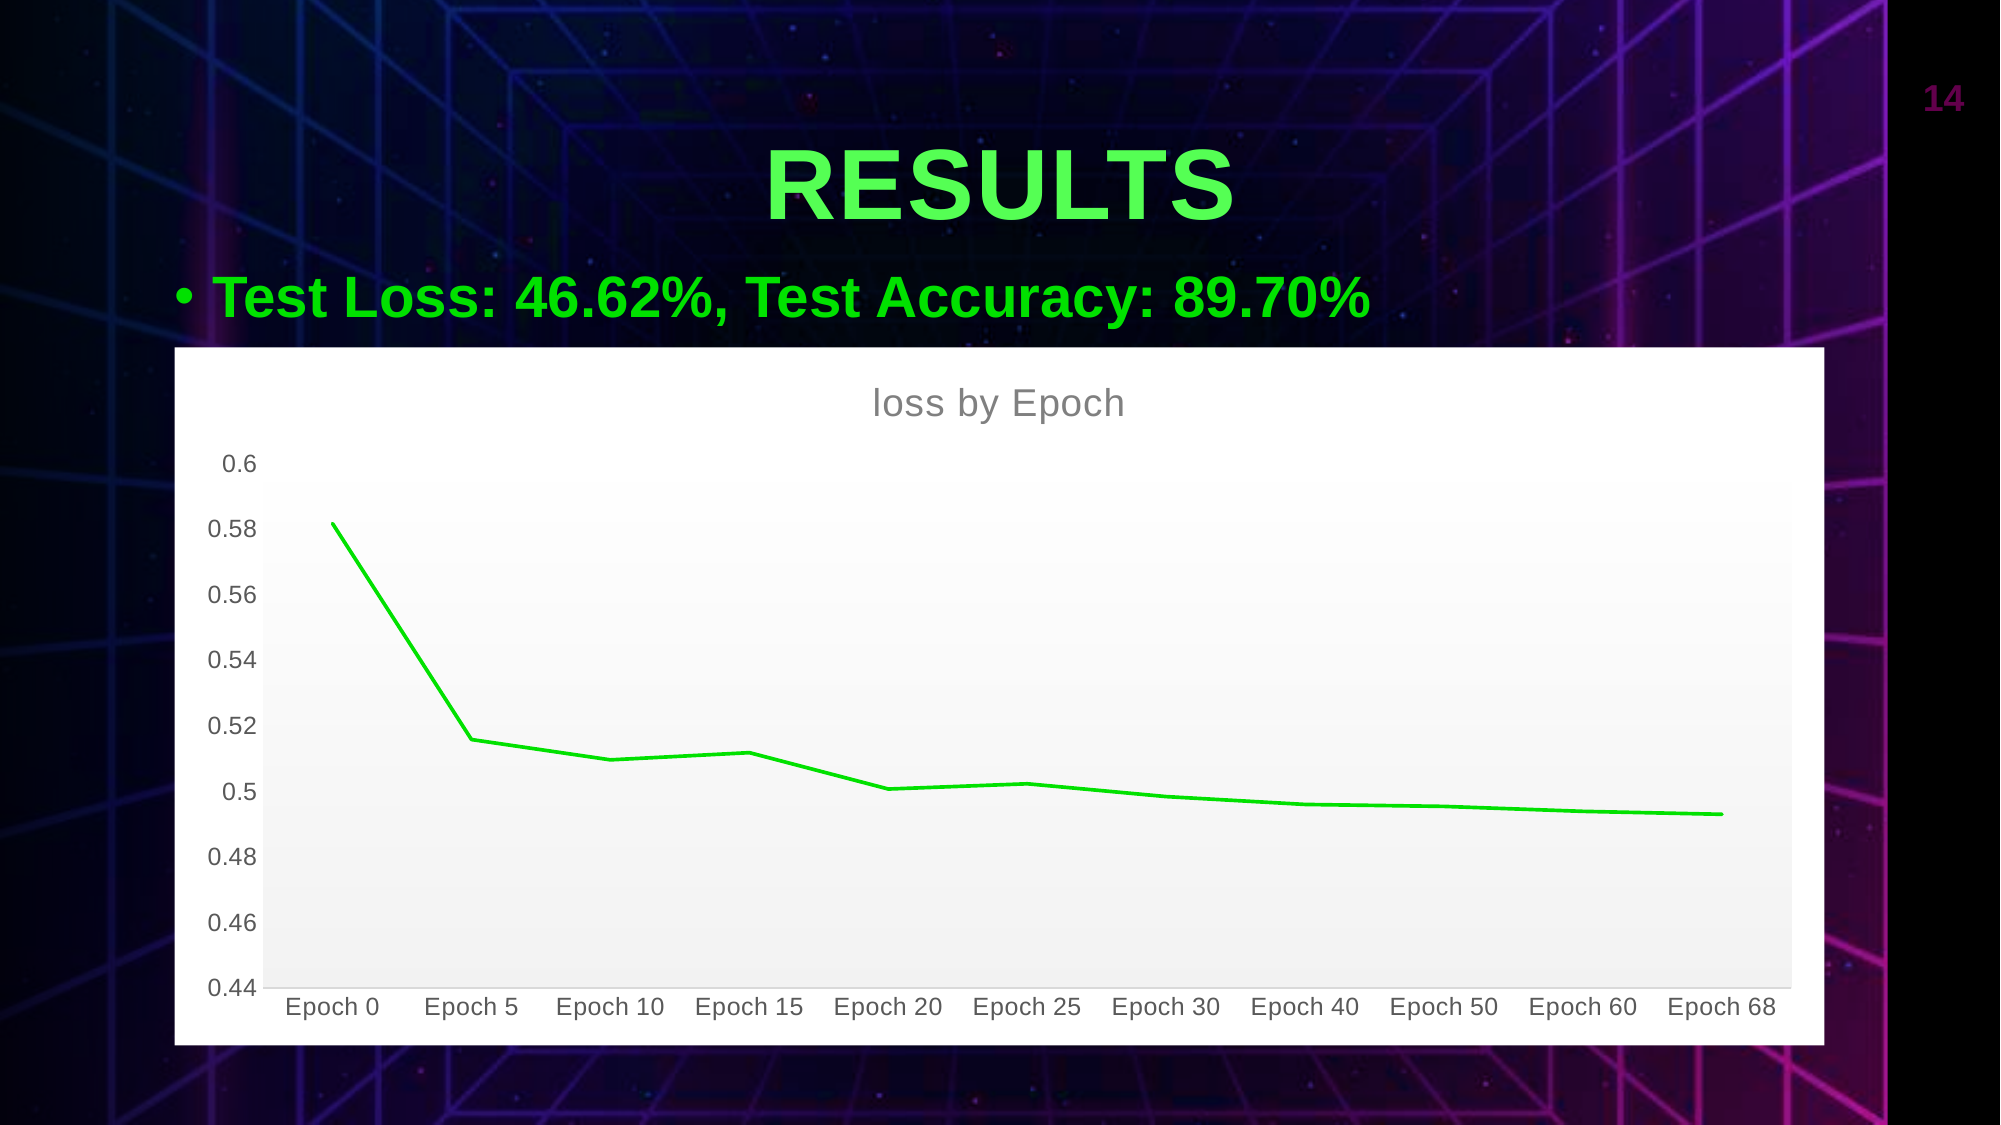

14
# RESULTS
Test Loss: 46.62%, Test Accuracy: 89.70%

### Chart: loss by Epoch

| Category | Training Loss |
|---|---|
| Epoch 0 | 0.5817 |
| Epoch 5 | 0.5158 |
| Epoch 10 | 0.5096 |
| Epoch 15 | 0.5118 |
| Epoch 20 | 0.5007 |
| Epoch 25 | 0.5023 |
| Epoch 30 | 0.4984 |
| Epoch 40 | 0.496 |
| Epoch 50 | 0.4954 |
| Epoch 60 | 0.4939 |
| Epoch 68 | 0.493 |